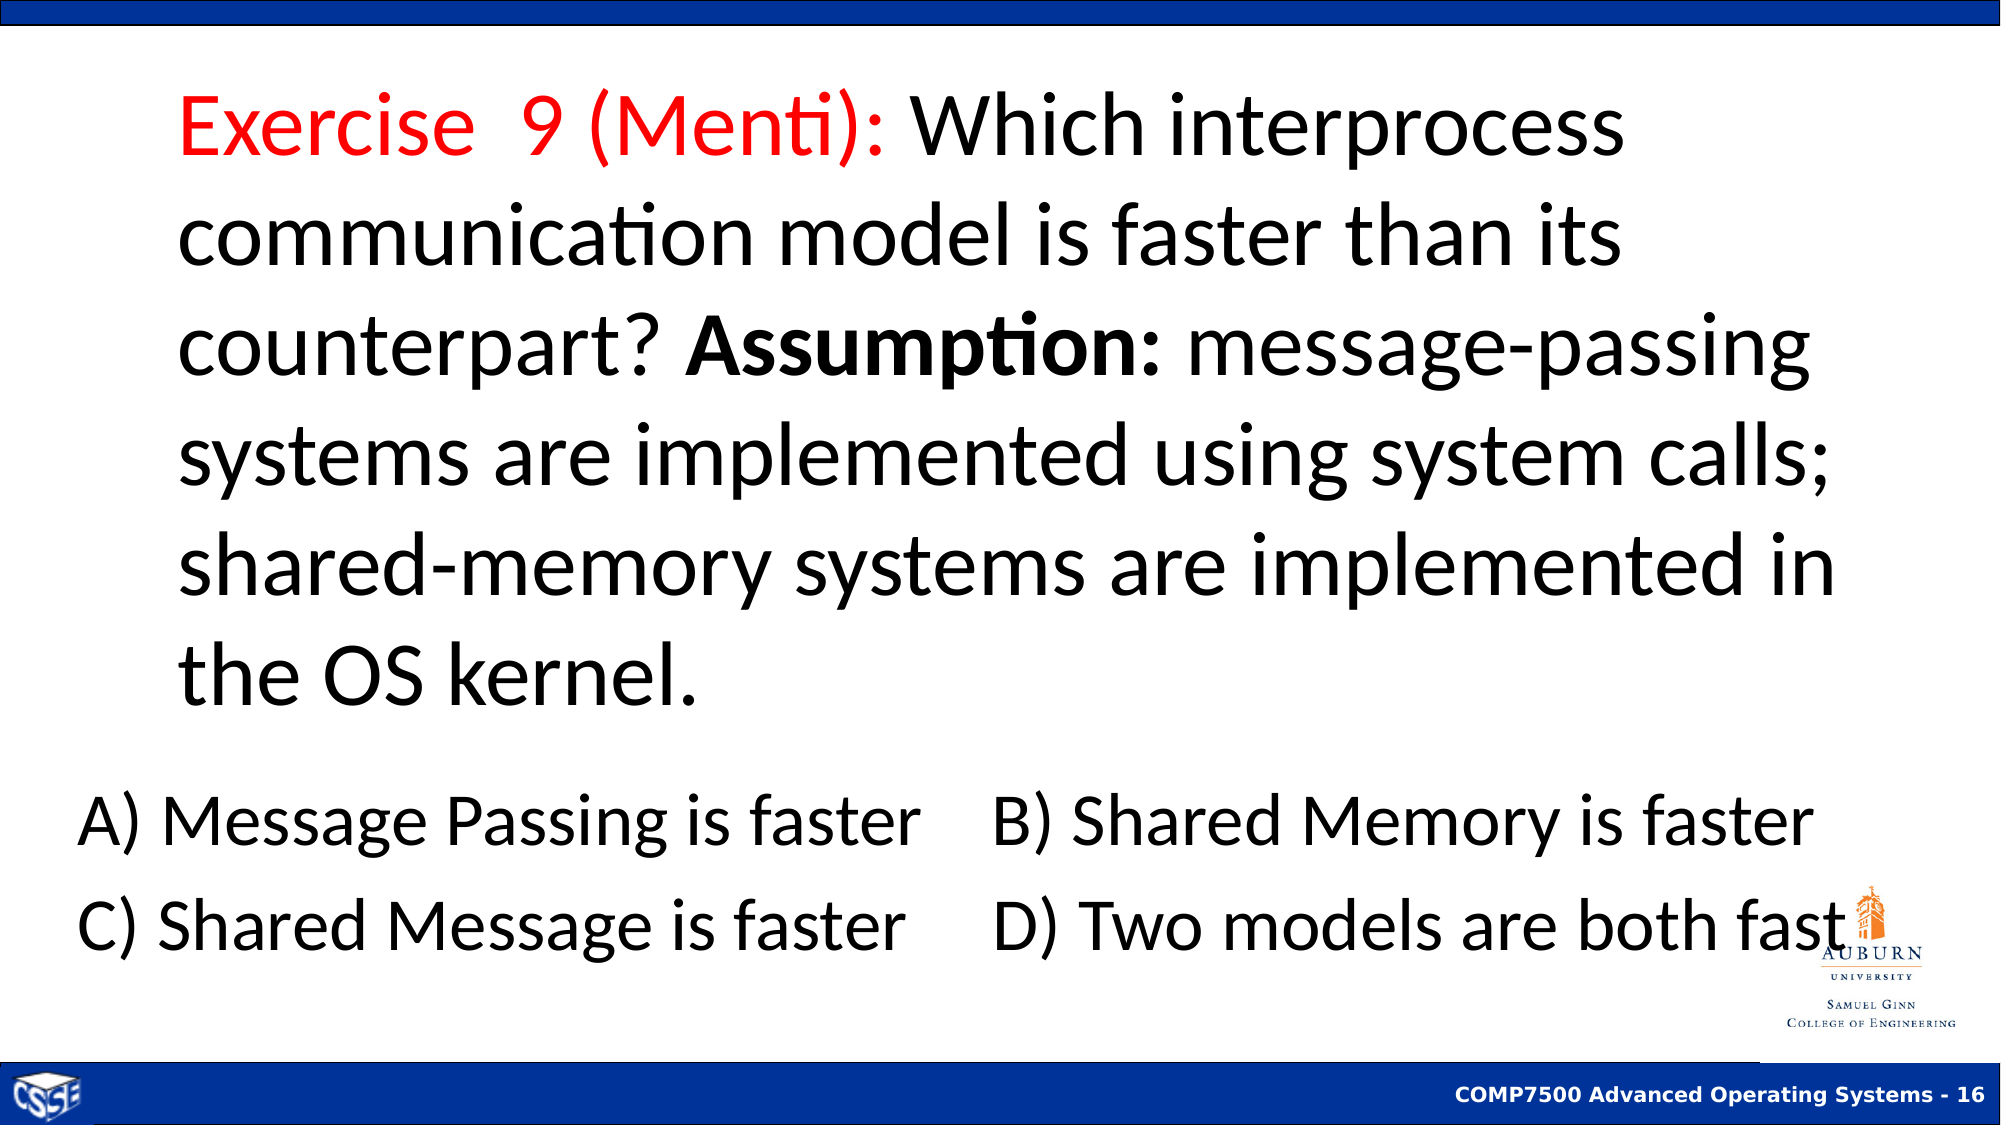

# Exercise  9 (Menti): Which interprocess communication model is faster than its counterpart? Assumption: message-passing systems are implemented using system calls; shared-memory systems are implemented in the OS kernel.
A) Message Passing is faster    B) Shared Memory is faster
C) Shared Message is faster     D) Two models are both fast